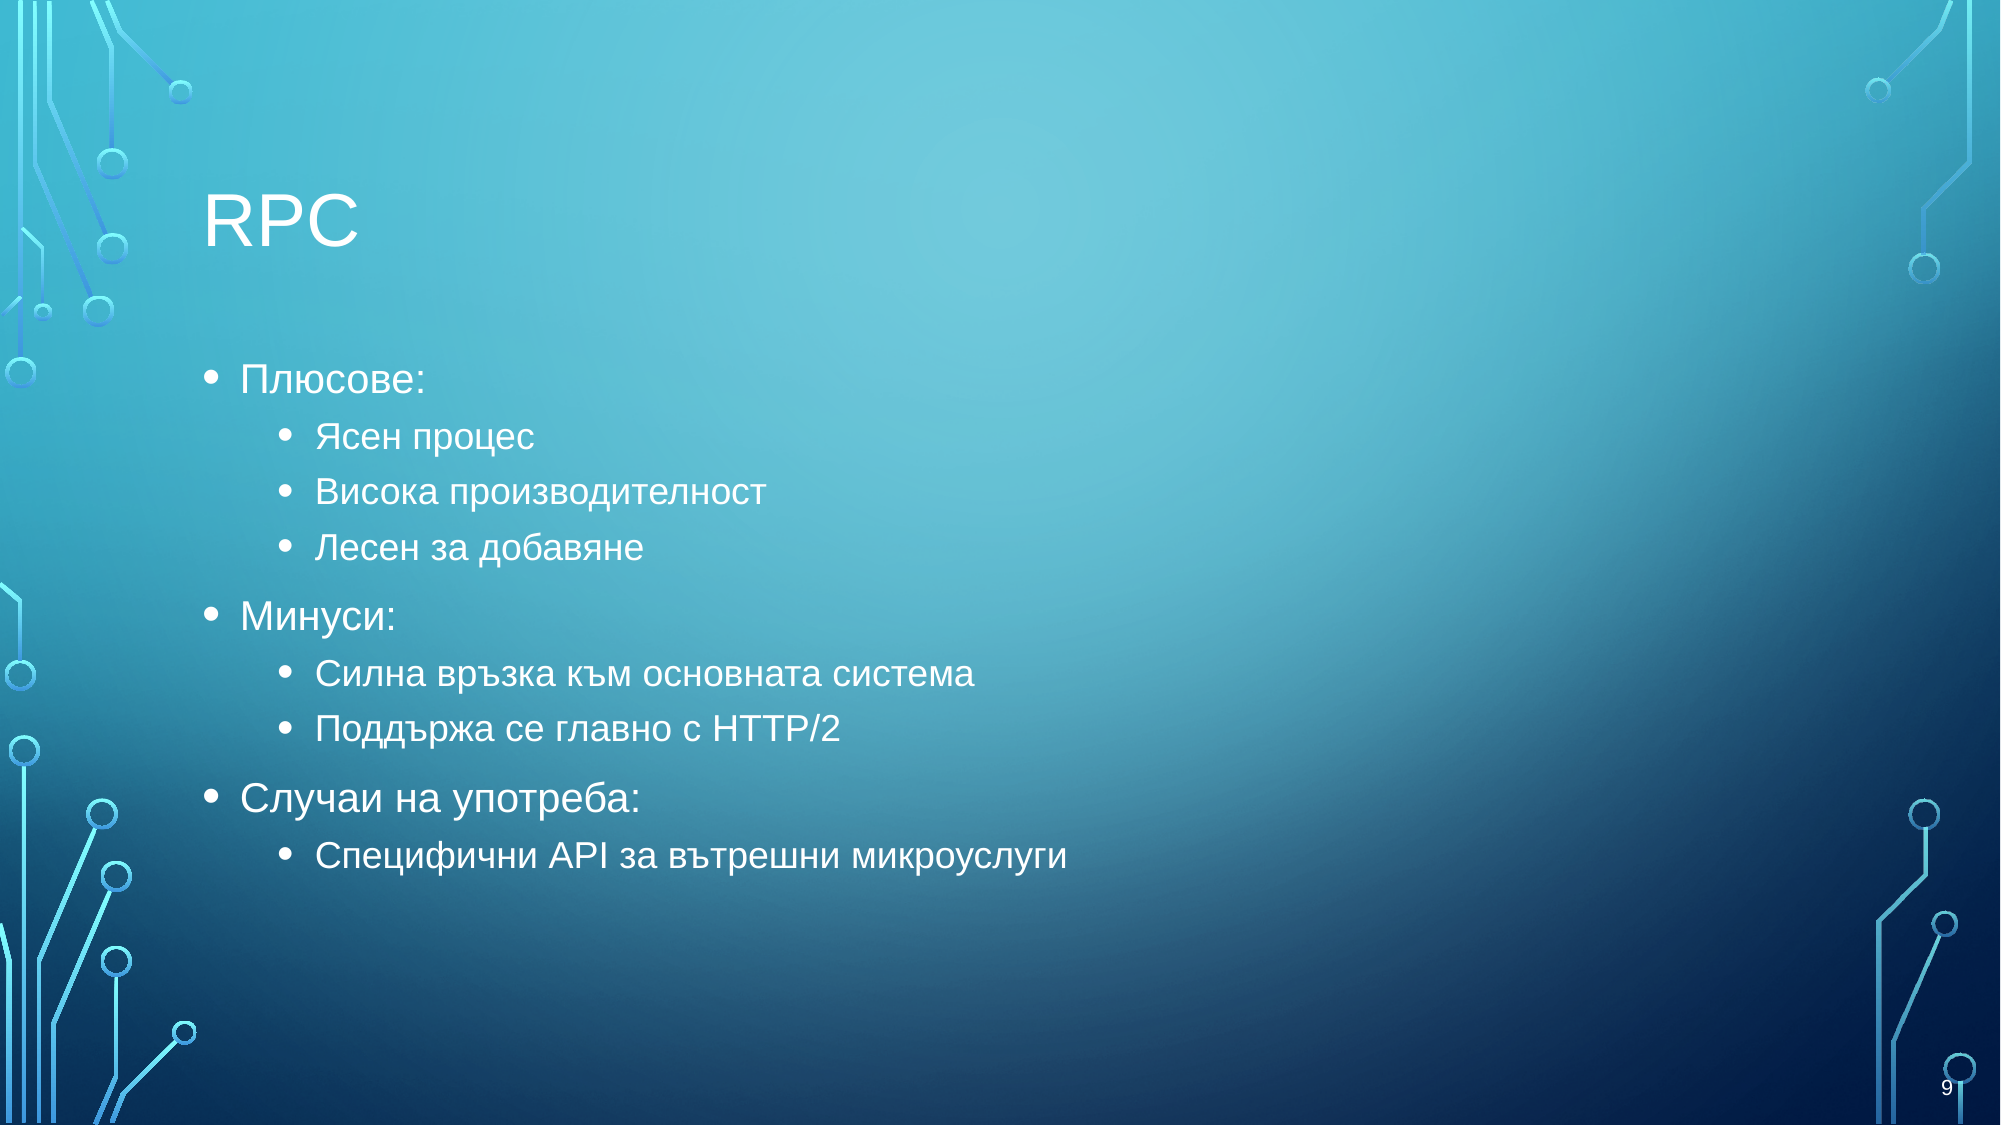

# RPC
Плюсове:
Ясен процес
Висока производителност
Лесен за добавяне
Mинуси:
Силна връзка към основната система
Поддържа се главно с HTTP/2
Случаи на употреба:
Специфични API за вътрешни микроуслуги
9